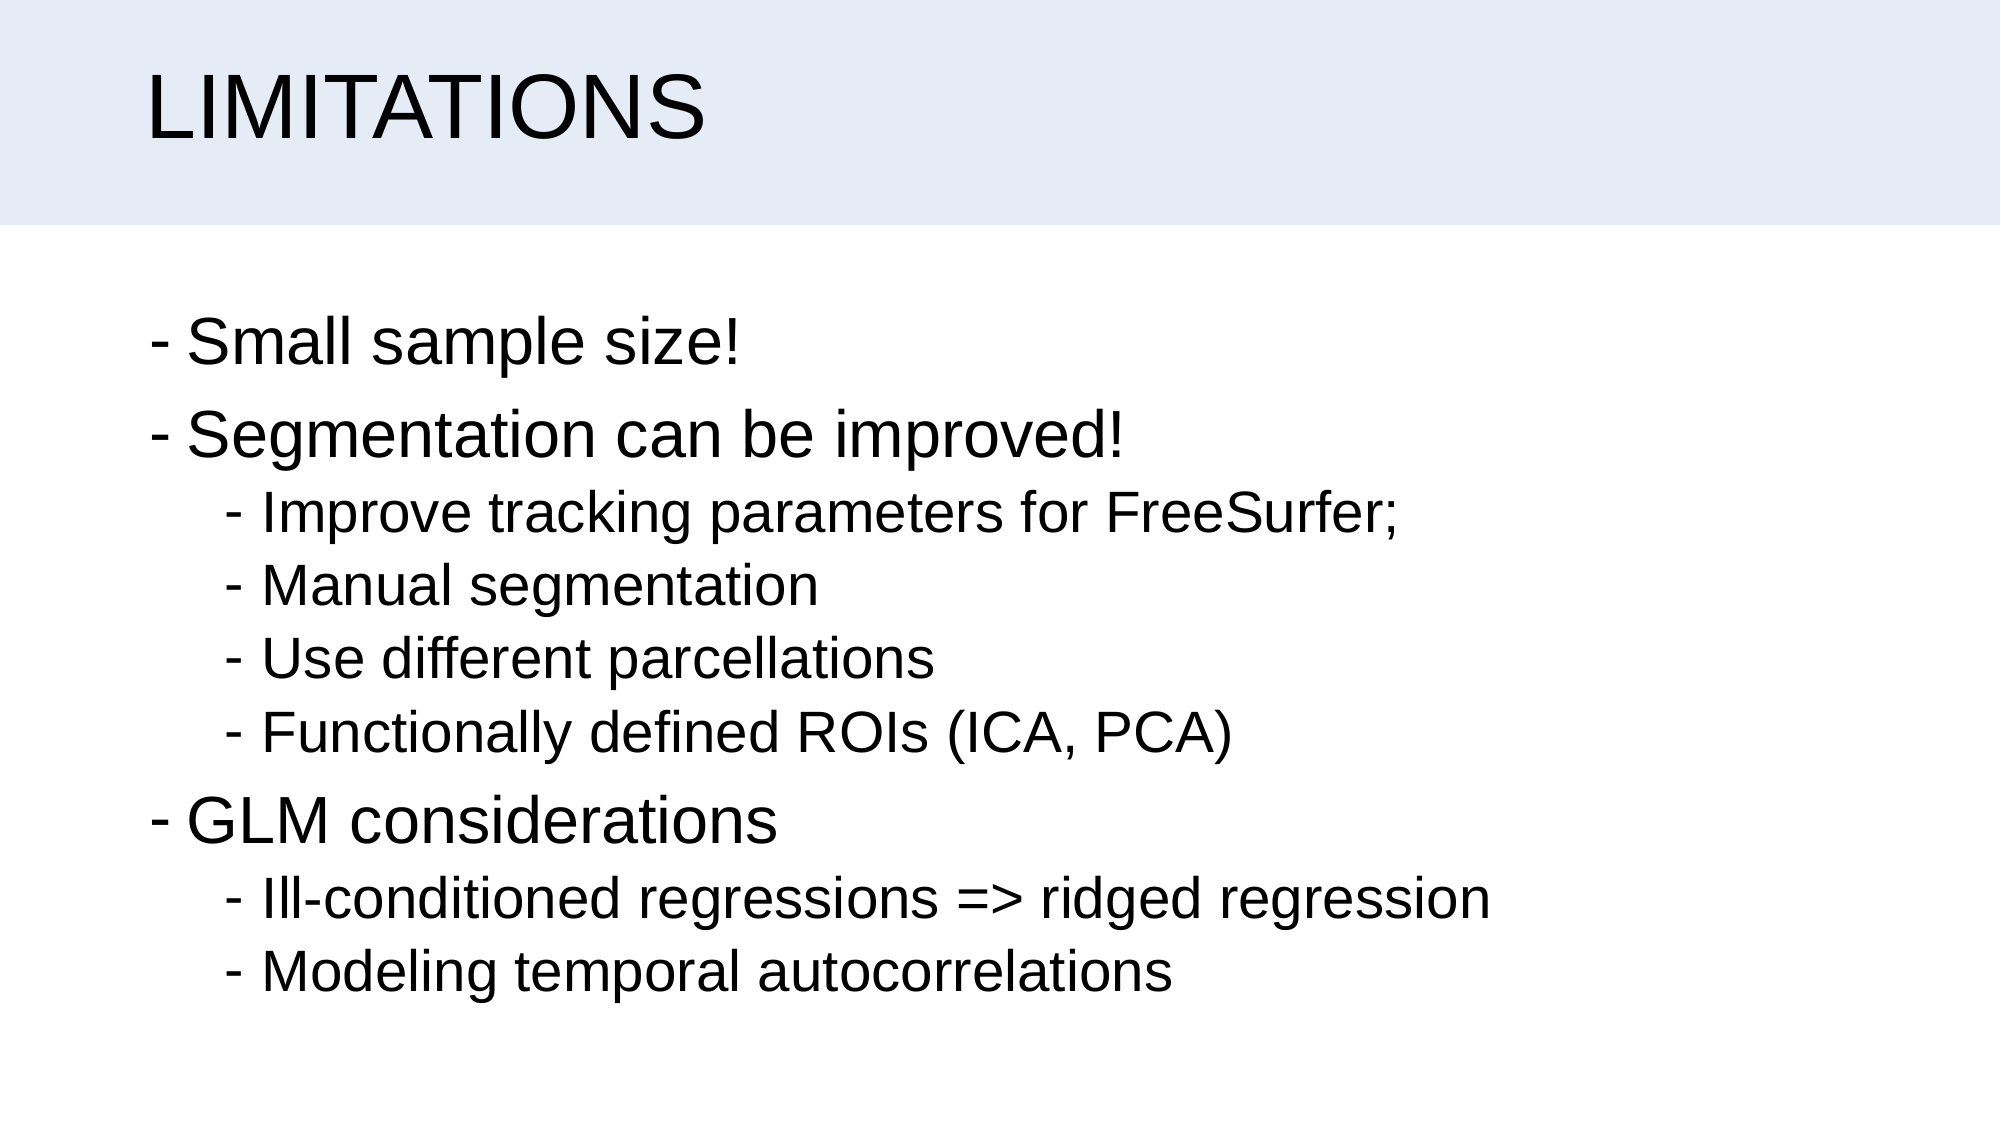

# LIMITATIONS
Small sample size!
Segmentation can be improved!
Improve tracking parameters for FreeSurfer;
Manual segmentation
Use different parcellations
Functionally defined ROIs (ICA, PCA)
GLM considerations
Ill-conditioned regressions => ridged regression
Modeling temporal autocorrelations